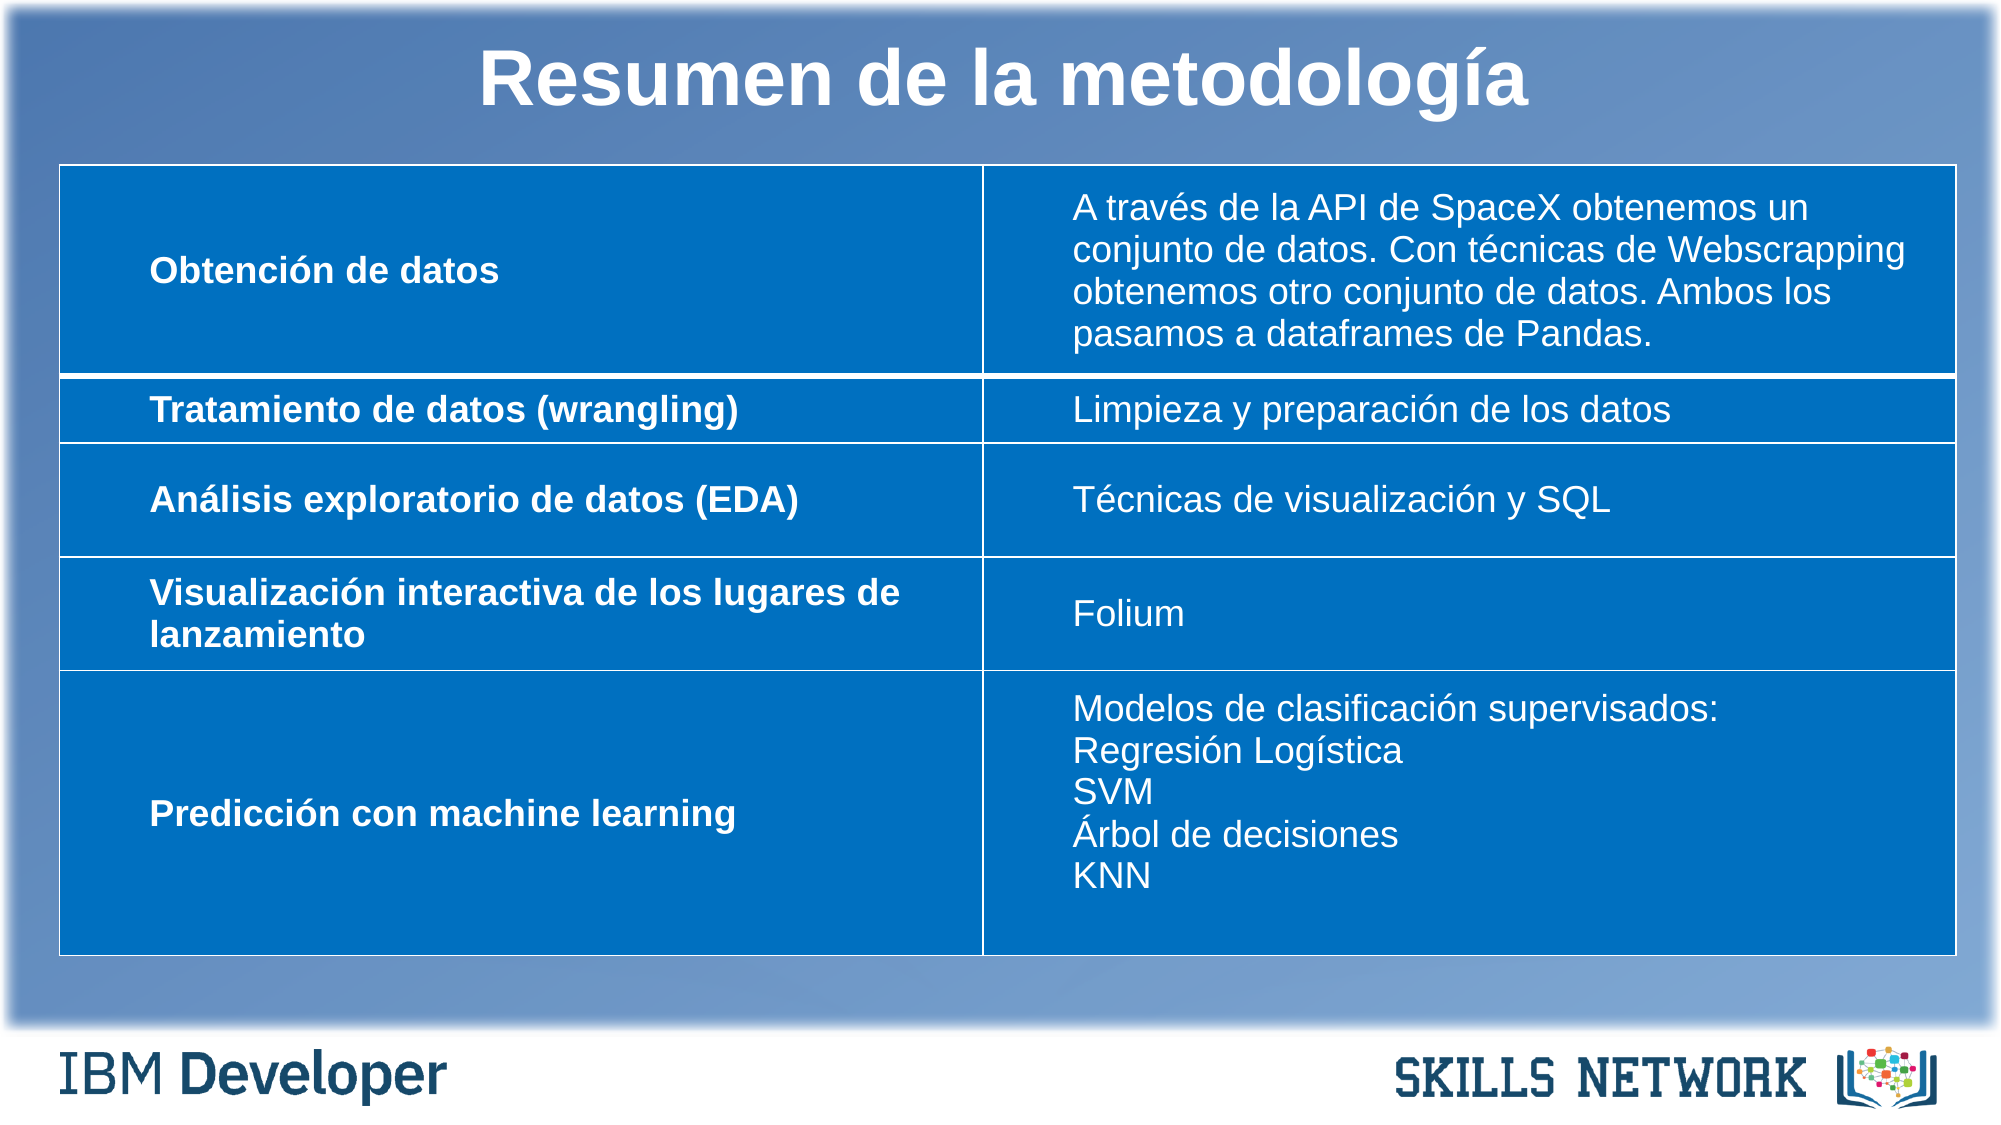

# Resumen de la metodología
| Obtención de datos | A través de la API de SpaceX obtenemos un conjunto de datos. Con técnicas de Webscrapping obtenemos otro conjunto de datos. Ambos los pasamos a dataframes de Pandas. |
| --- | --- |
| Tratamiento de datos (wrangling) | Limpieza y preparación de los datos |
| Análisis exploratorio de datos (EDA) | Técnicas de visualización y SQL |
| Visualización interactiva de los lugares de lanzamiento | Folium |
| Predicción con machine learning | Modelos de clasificación supervisados: Regresión Logística SVM Árbol de decisiones KNN |